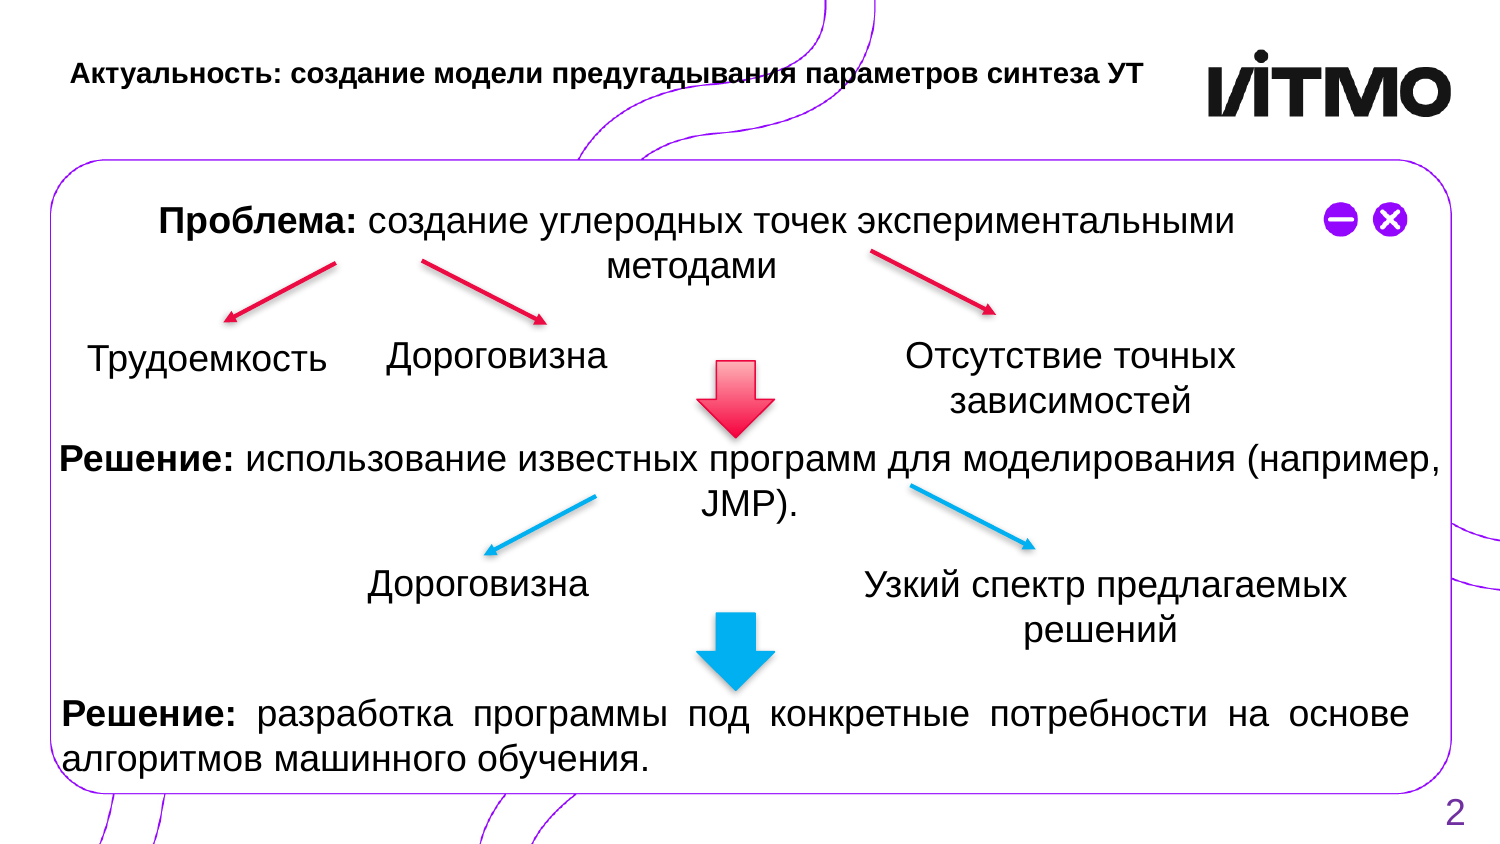

# Актуальность: создание модели предугадывания параметров синтеза УТ

Проблема: создание углеродных точек экспериментальными методами

Дороговизна
Отсутствие точных зависимостей
Трудоемкость

Решение: использование известных программ для моделирования (например, JMP).
Дороговизна
Узкий спектр предлагаемых решений

Решение: разработка программы под конкретные потребности на основе алгоритмов машинного обучения.
2